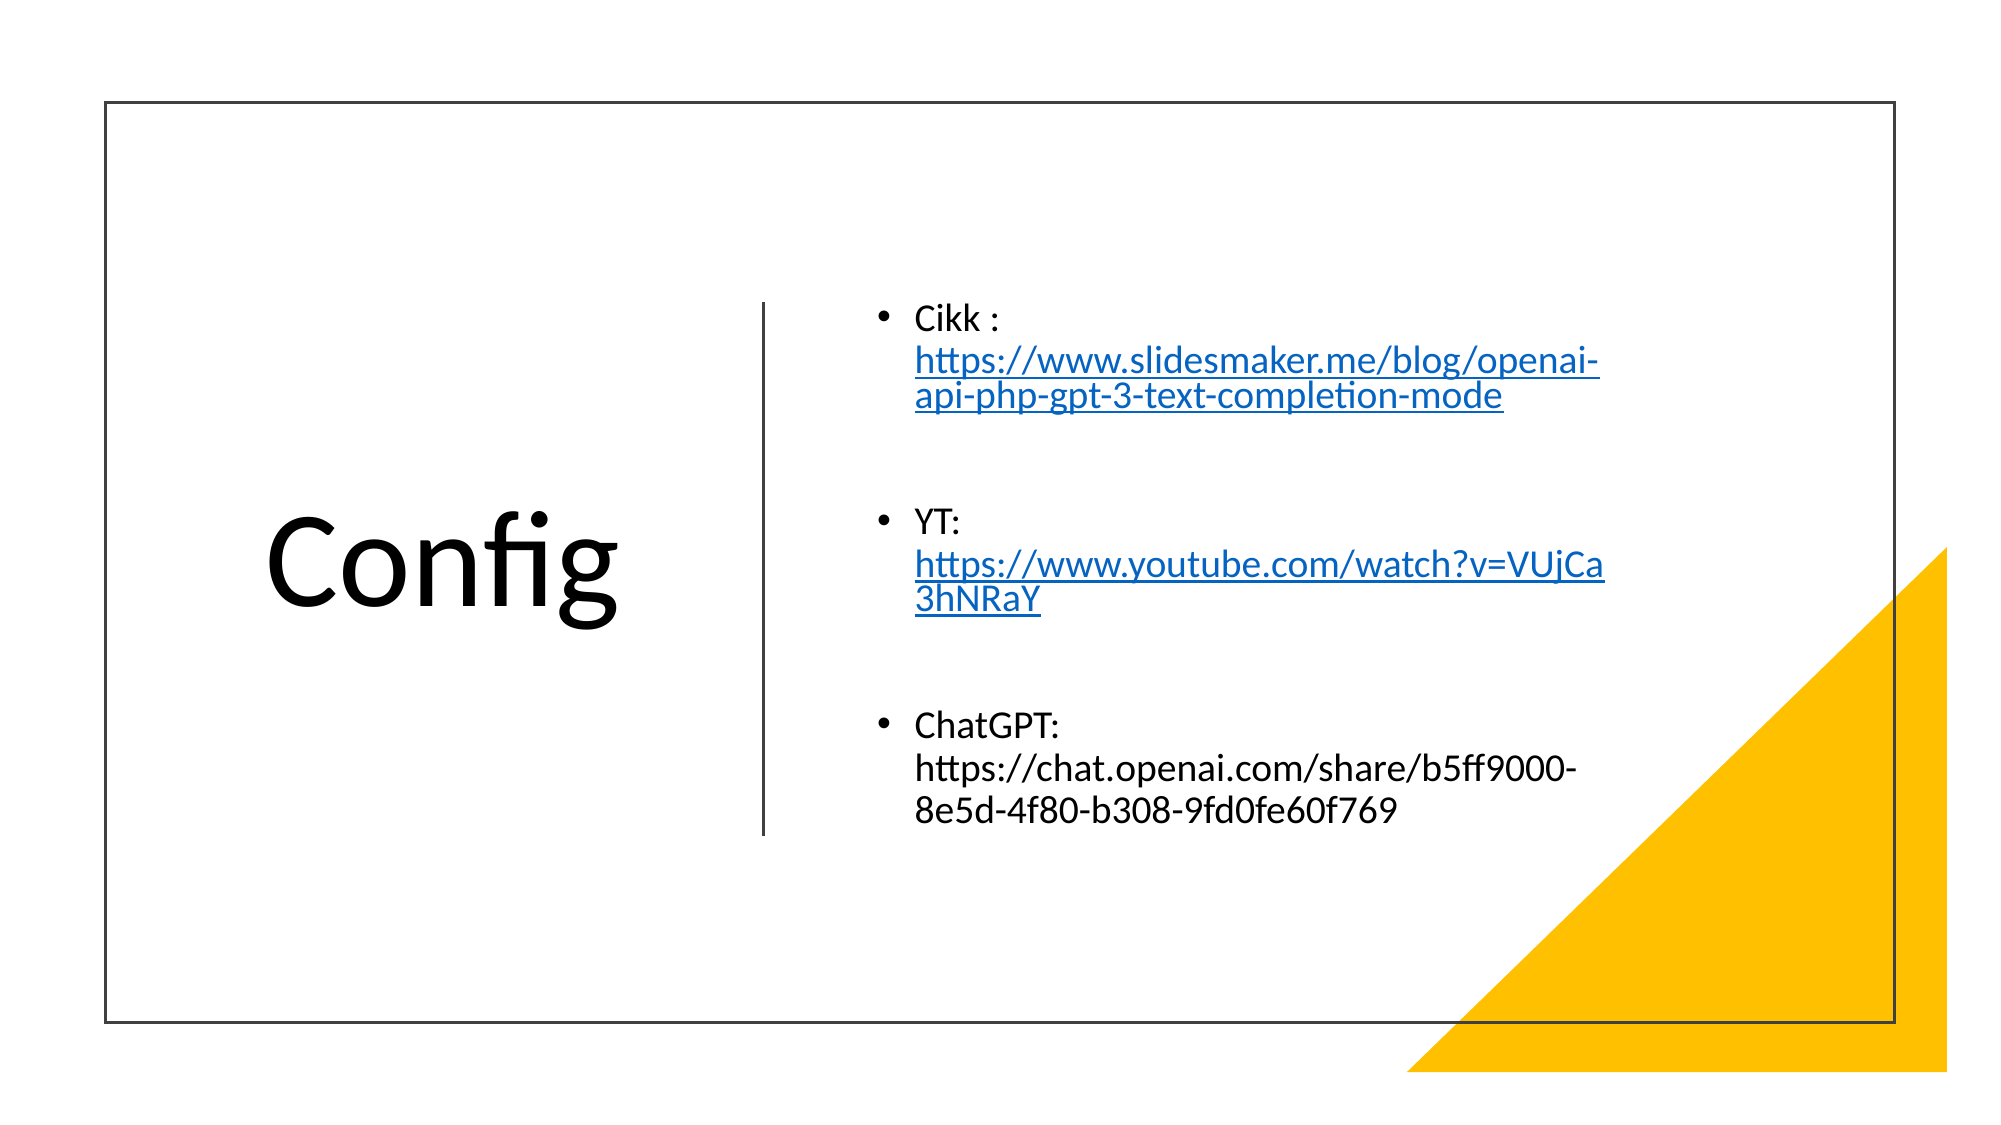

# Config
Cikk : https://www.slidesmaker.me/blog/openai-api-php-gpt-3-text-completion-mode

YT: https://www.youtube.com/watch?v=VUjCa3hNRaY

ChatGPT: https://chat.openai.com/share/b5ff9000-8e5d-4f80-b308-9fd0fe60f769